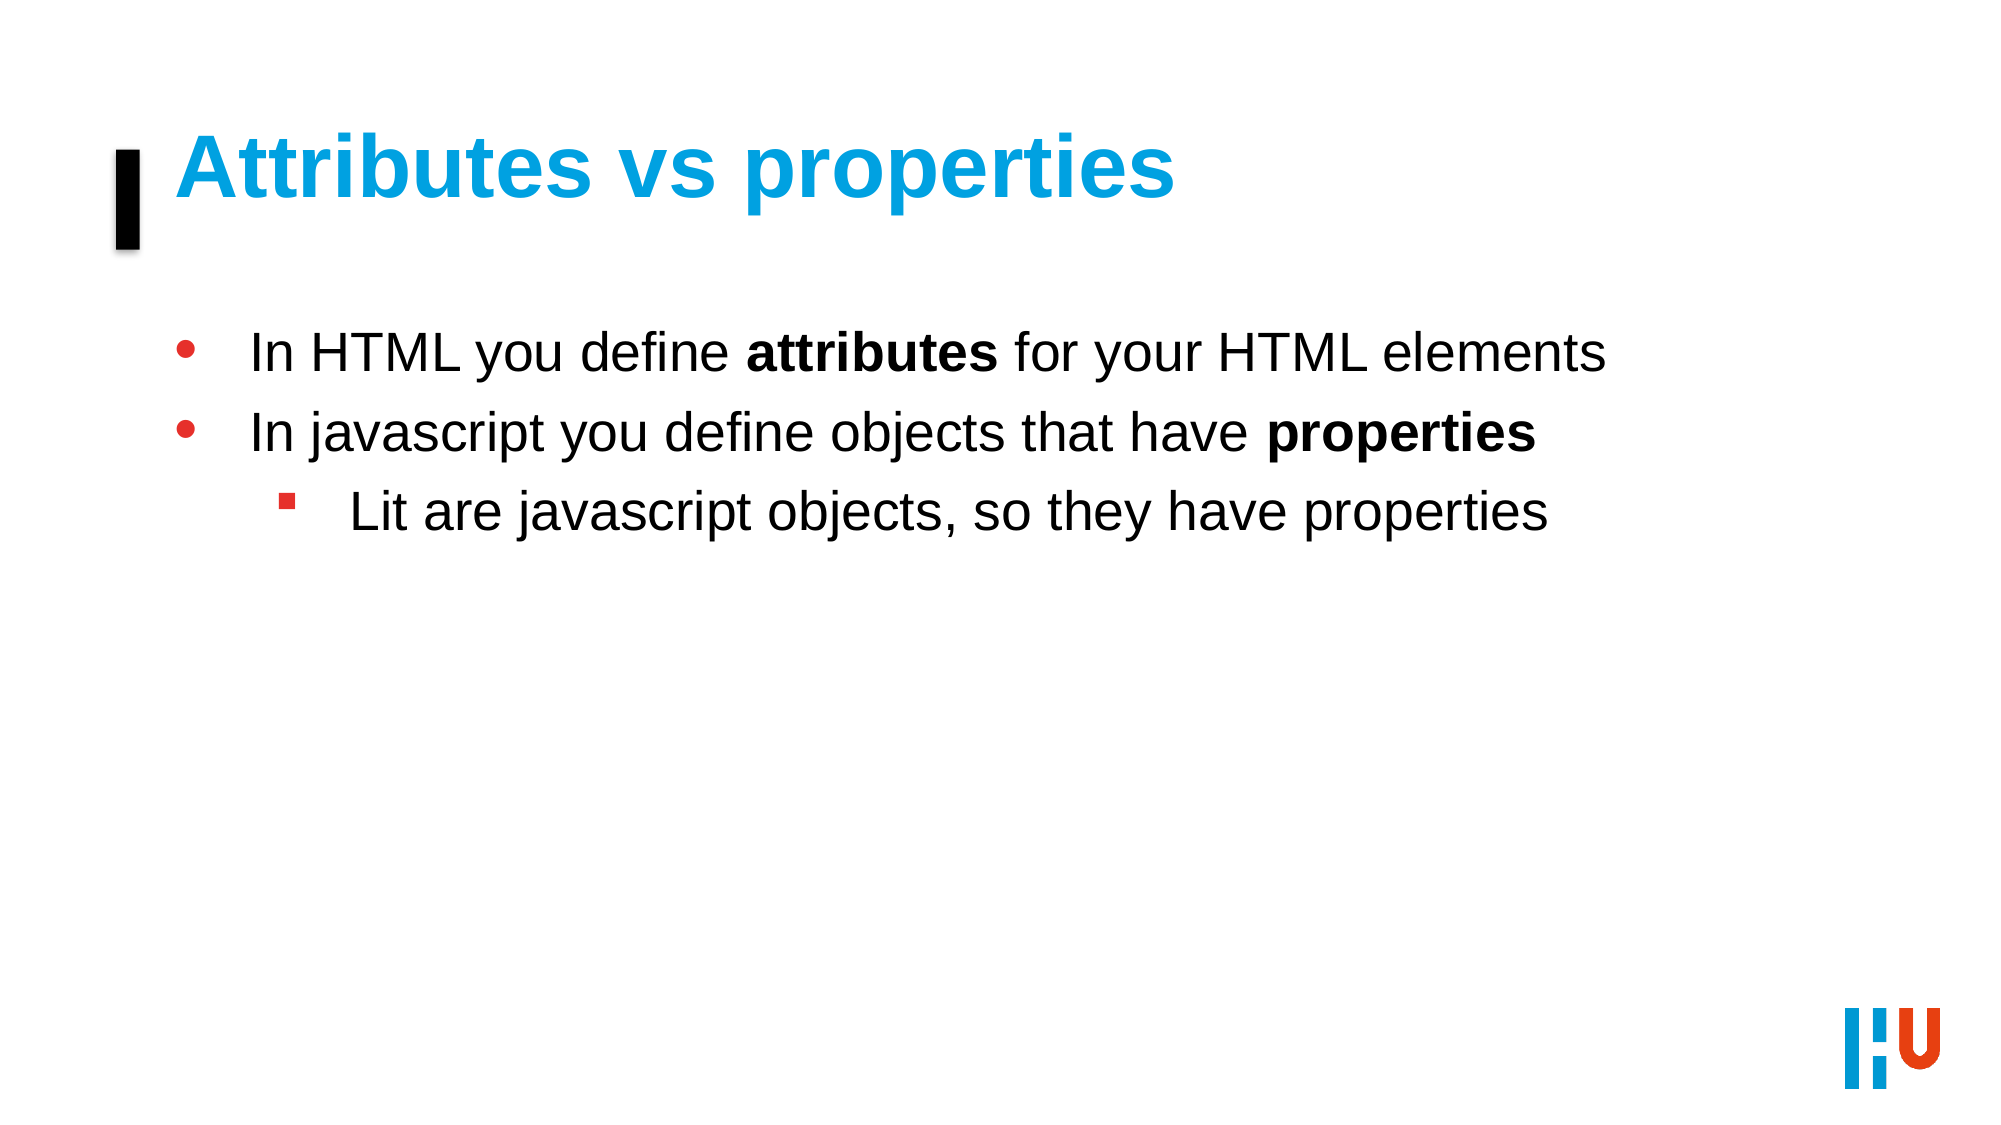

# Attributes vs properties
In HTML you define attributes for your HTML elements
In javascript you define objects that have properties
Lit are javascript objects, so they have properties